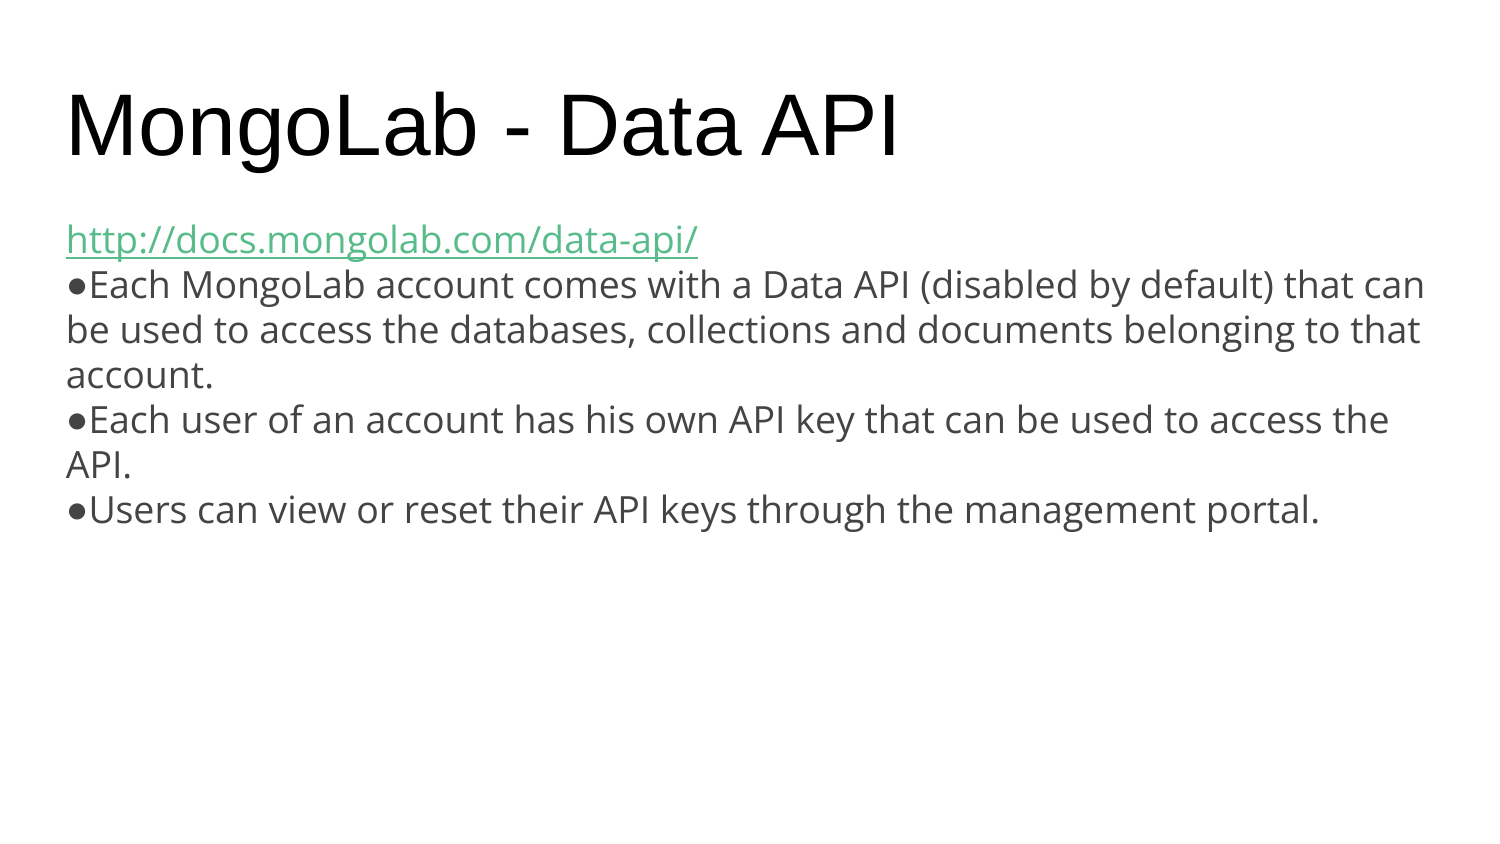

MongoLab - Data API
http://docs.mongolab.com/data-api/
Each MongoLab account comes with a Data API (disabled by default) that can be used to access the databases, collections and documents belonging to that account.
Each user of an account has his own API key that can be used to access the API.
Users can view or reset their API keys through the management portal.